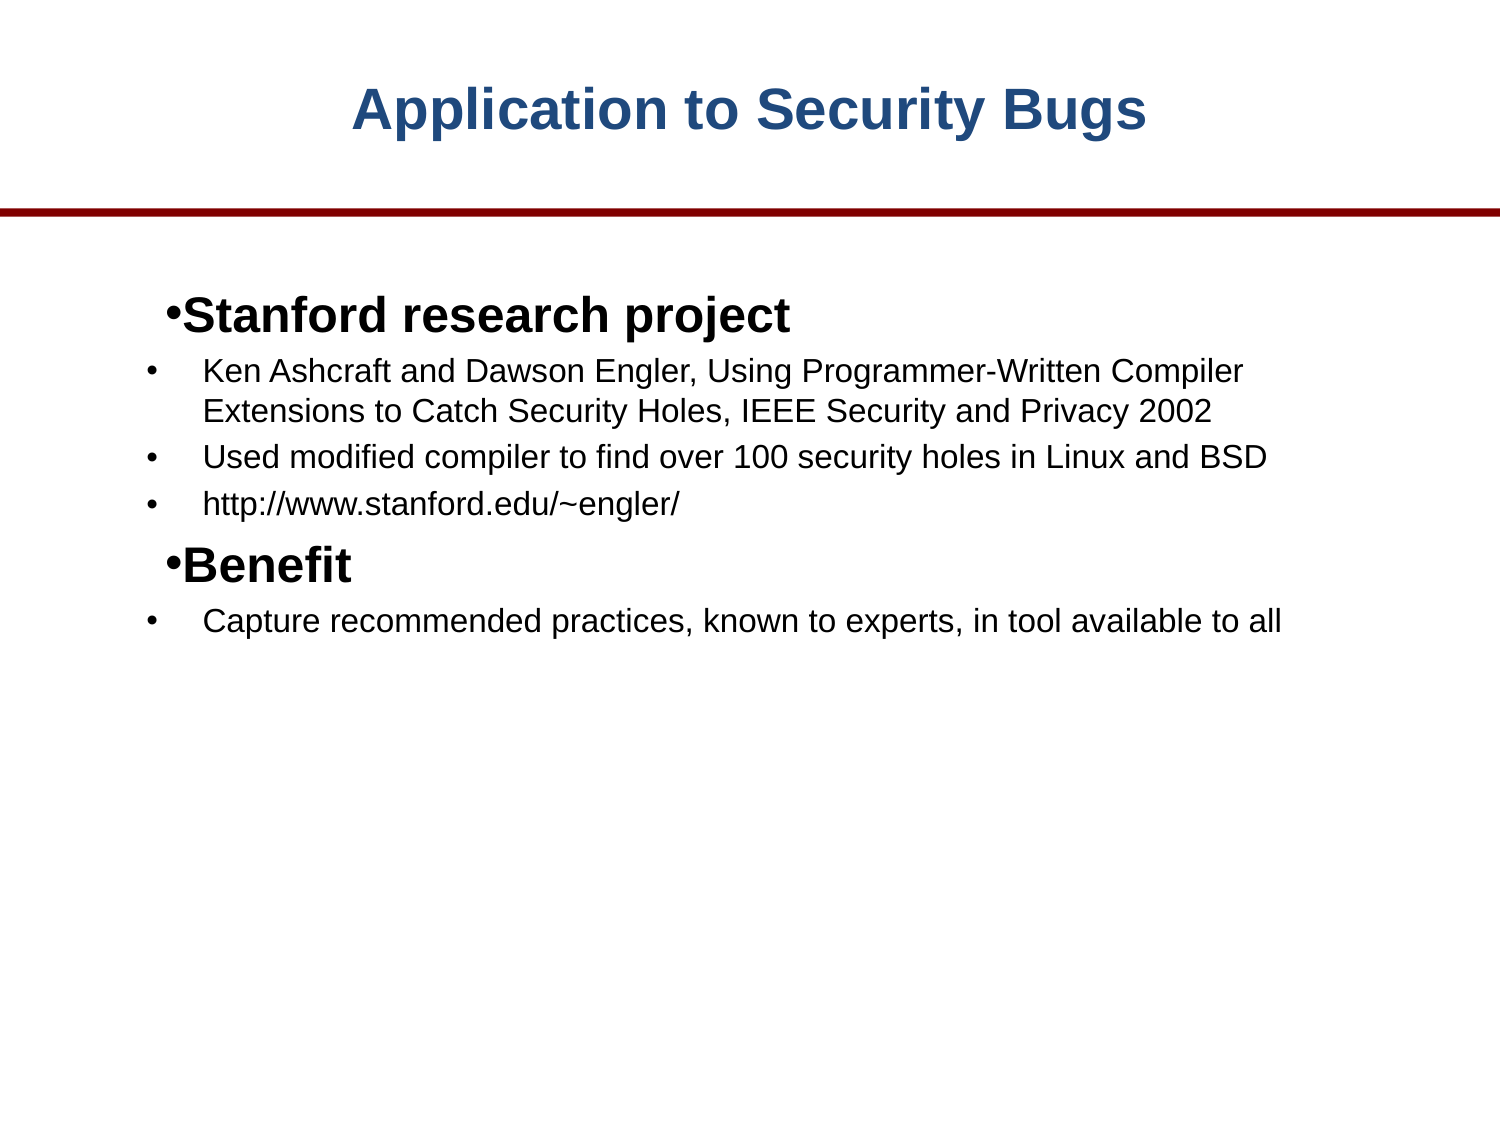

# Application to Security Bugs
Stanford research project
Ken Ashcraft and Dawson Engler, Using Programmer-Written Compiler Extensions to Catch Security Holes, IEEE Security and Privacy 2002
Used modified compiler to find over 100 security holes in Linux and BSD
http://www.stanford.edu/~engler/
Benefit
Capture recommended practices, known to experts, in tool available to all
70